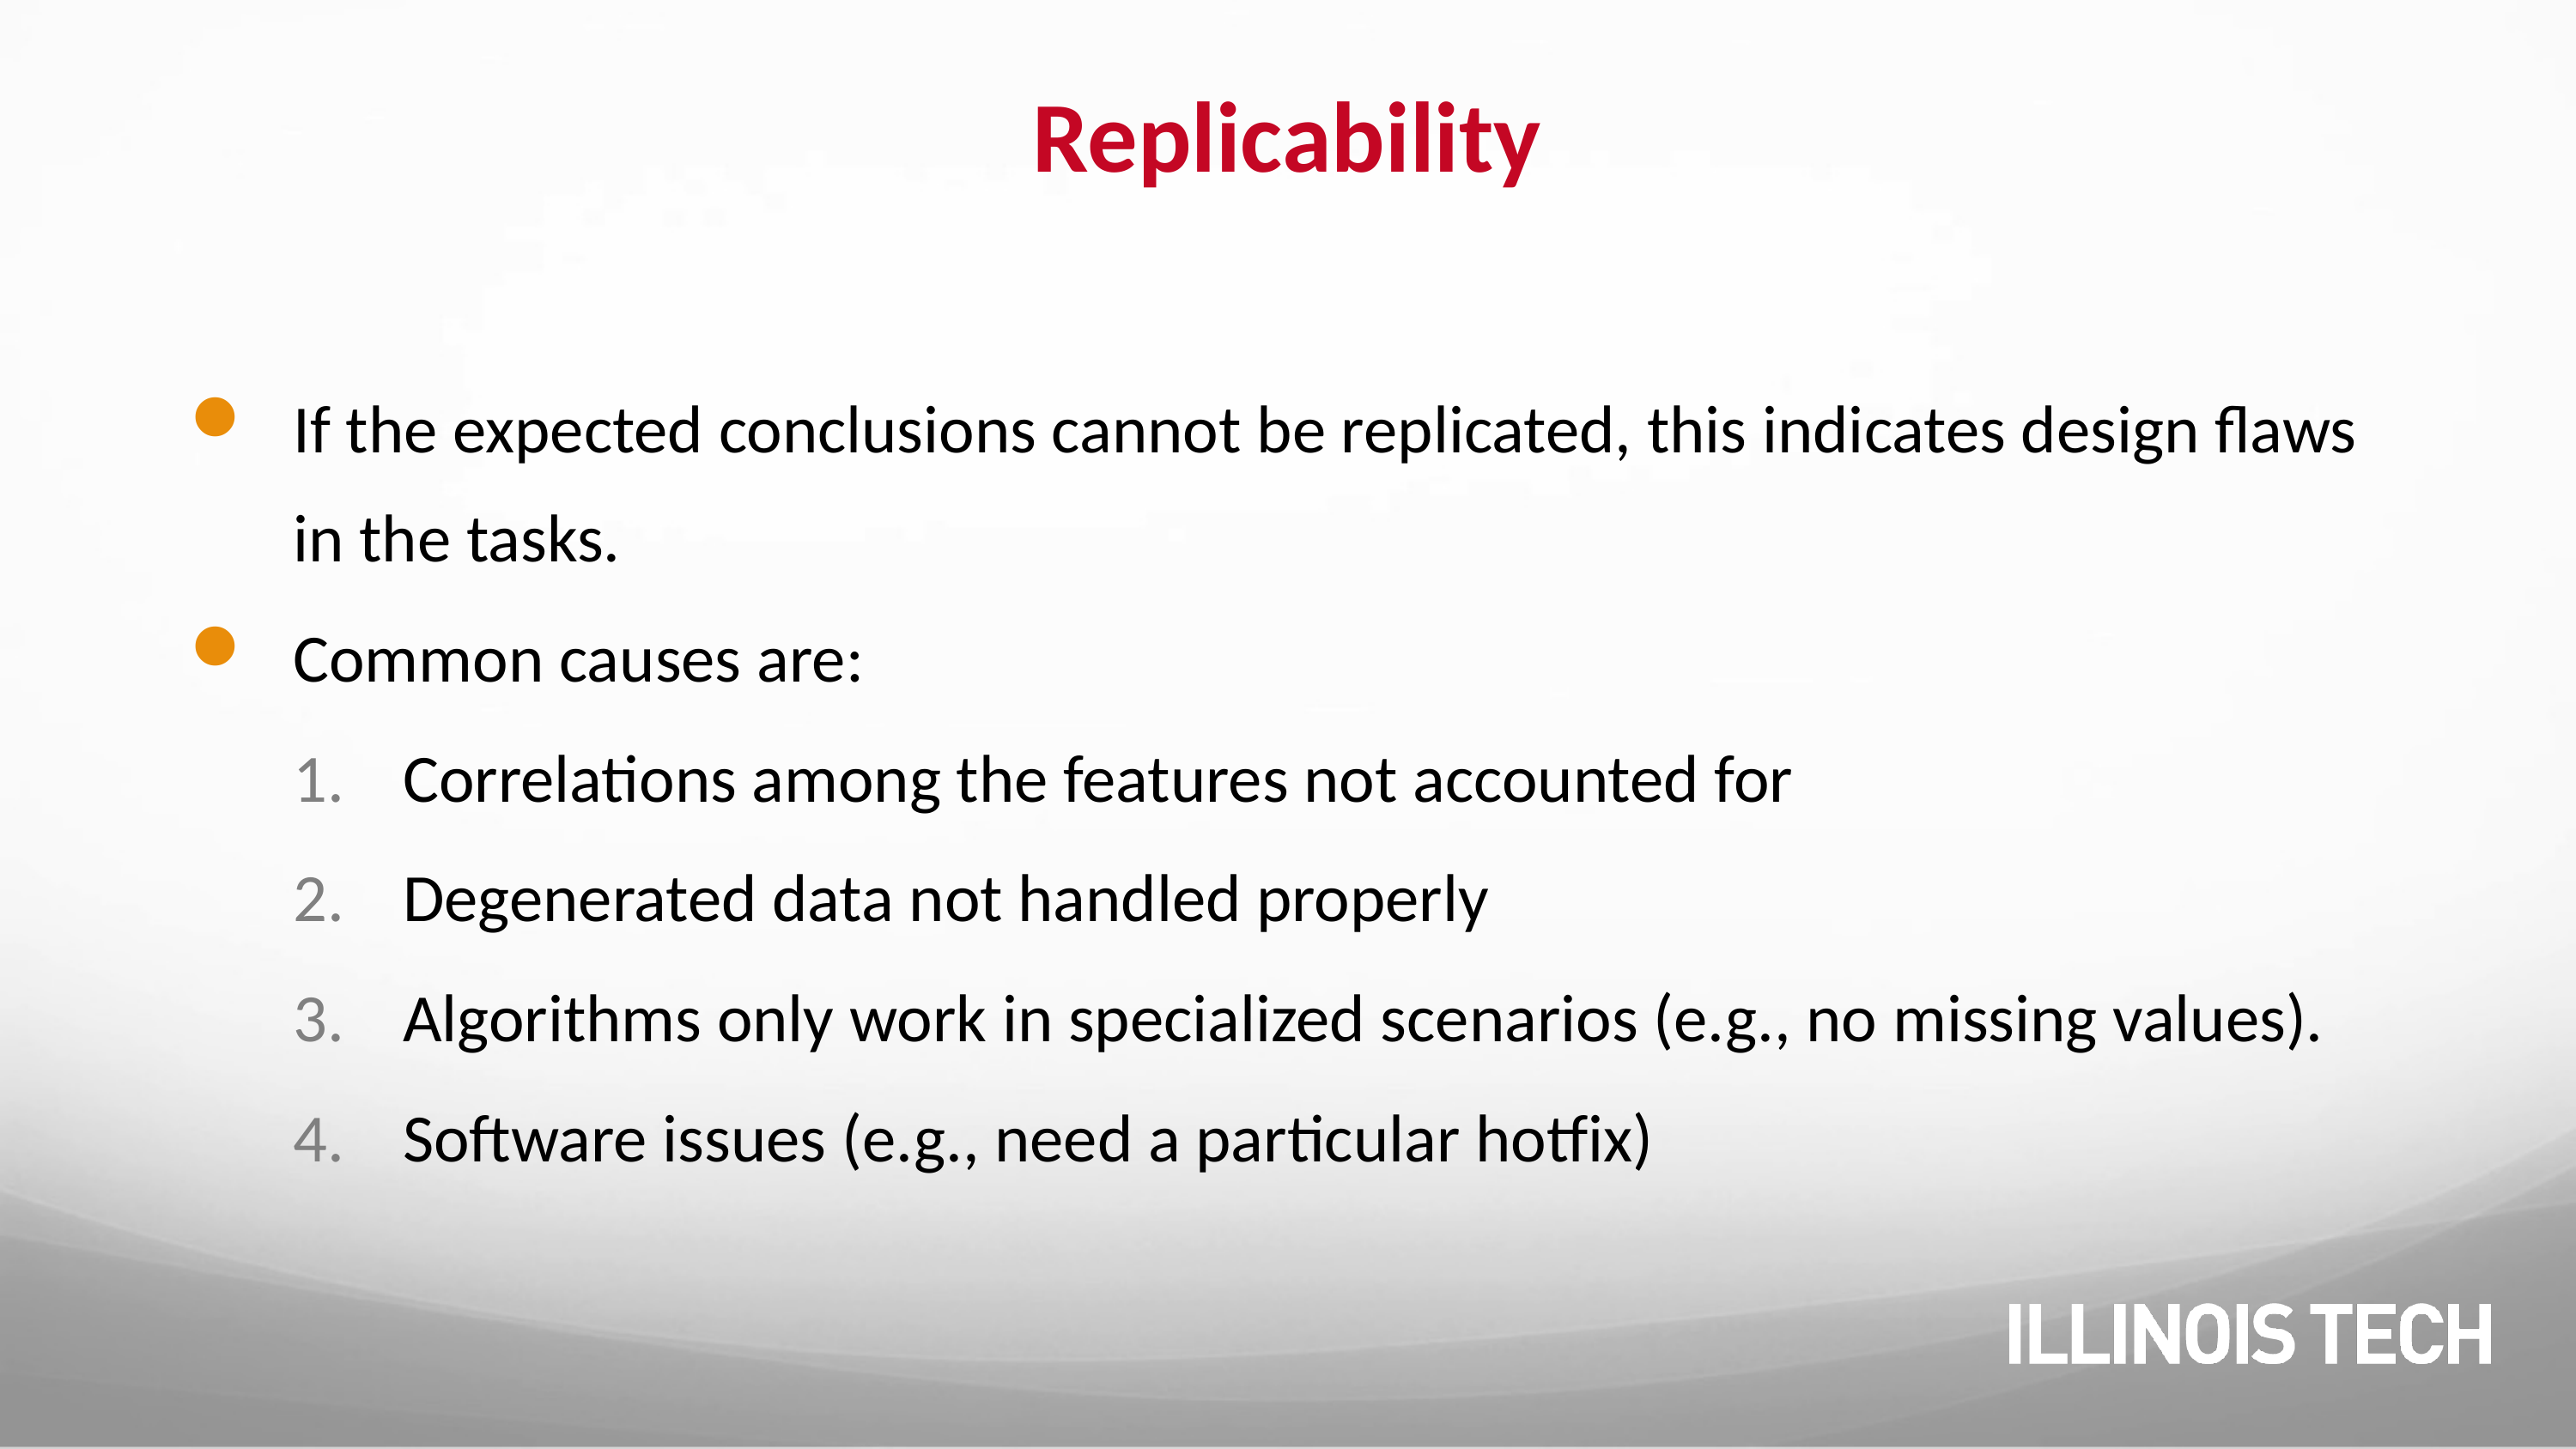

# Replicability
If the expected conclusions cannot be replicated, this indicates design flaws in the tasks.
Common causes are:
Correlations among the features not accounted for
Degenerated data not handled properly
Algorithms only work in specialized scenarios (e.g., no missing values).
Software issues (e.g., need a particular hotfix)